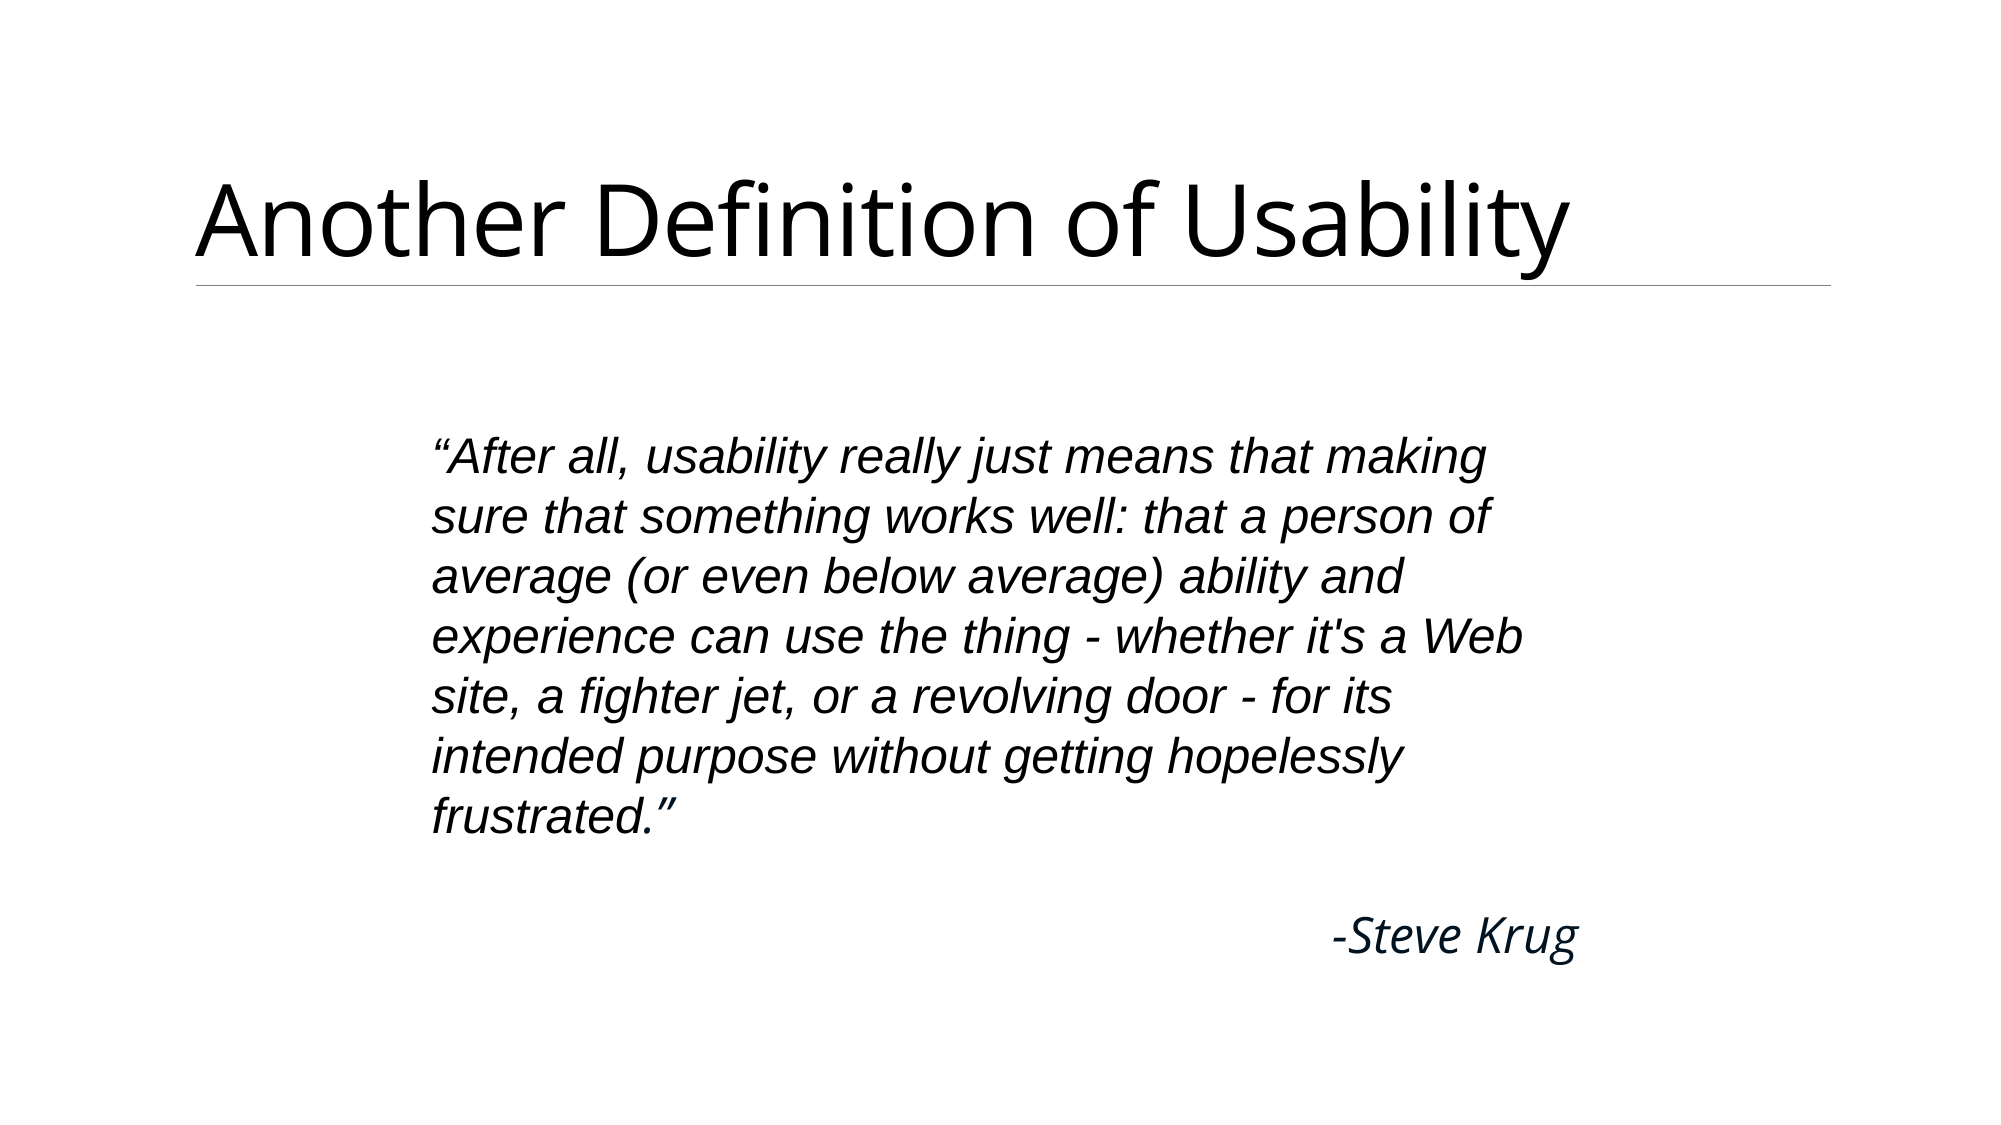

# Another Definition of Usability
“After all, usability really just means that making sure that something works well: that a person of average (or even below average) ability and experience can use the thing - whether it's a Web site, a fighter jet, or a revolving door - for its intended purpose without getting hopelessly frustrated.”

					-Steve Krug